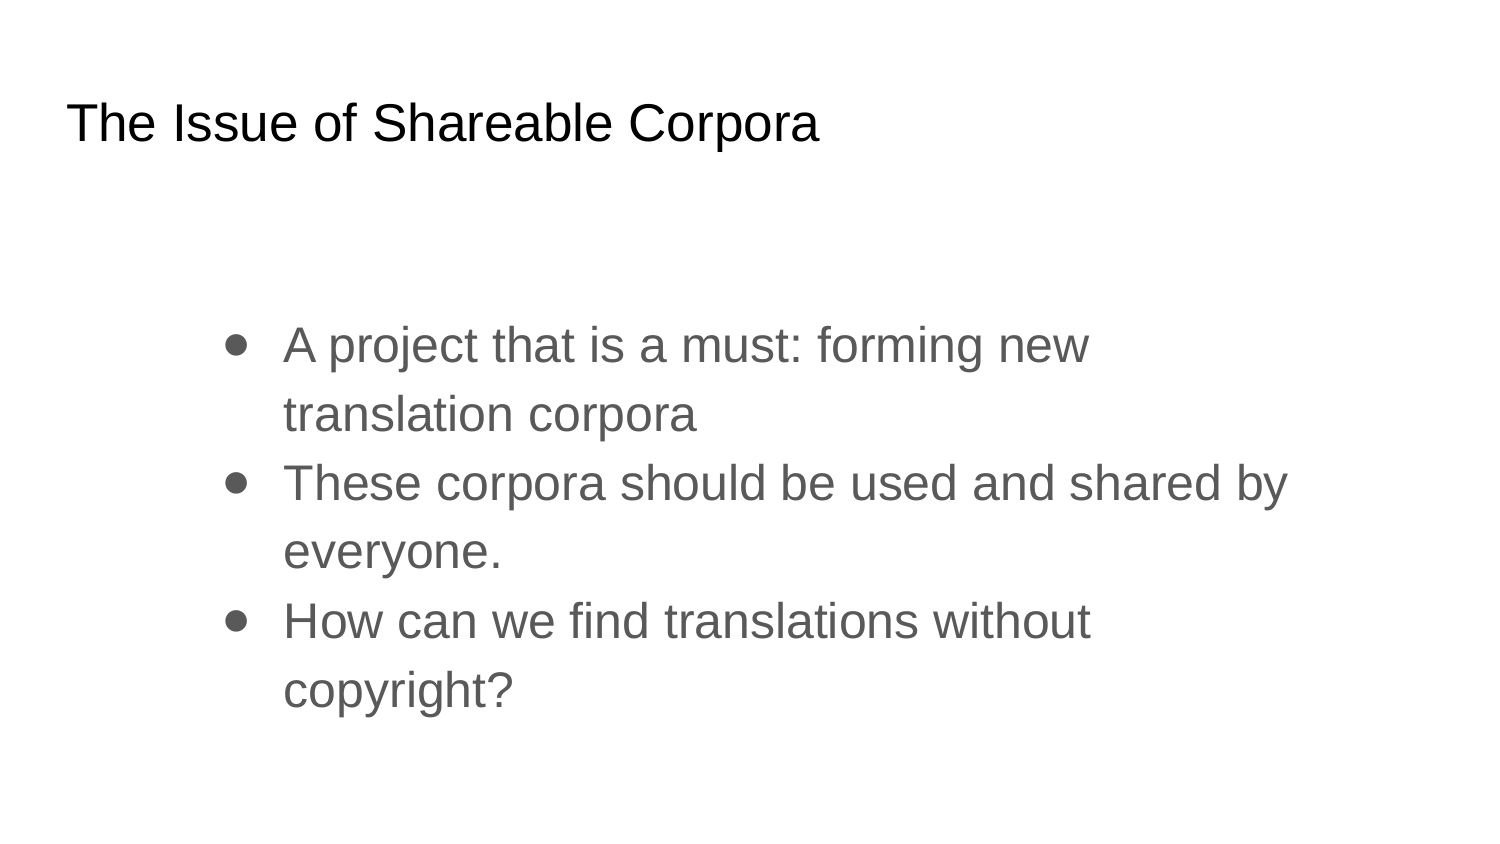

# The Issue of Shareable Corpora
A project that is a must: forming new translation corpora
These corpora should be used and shared by everyone.
How can we find translations without copyright?